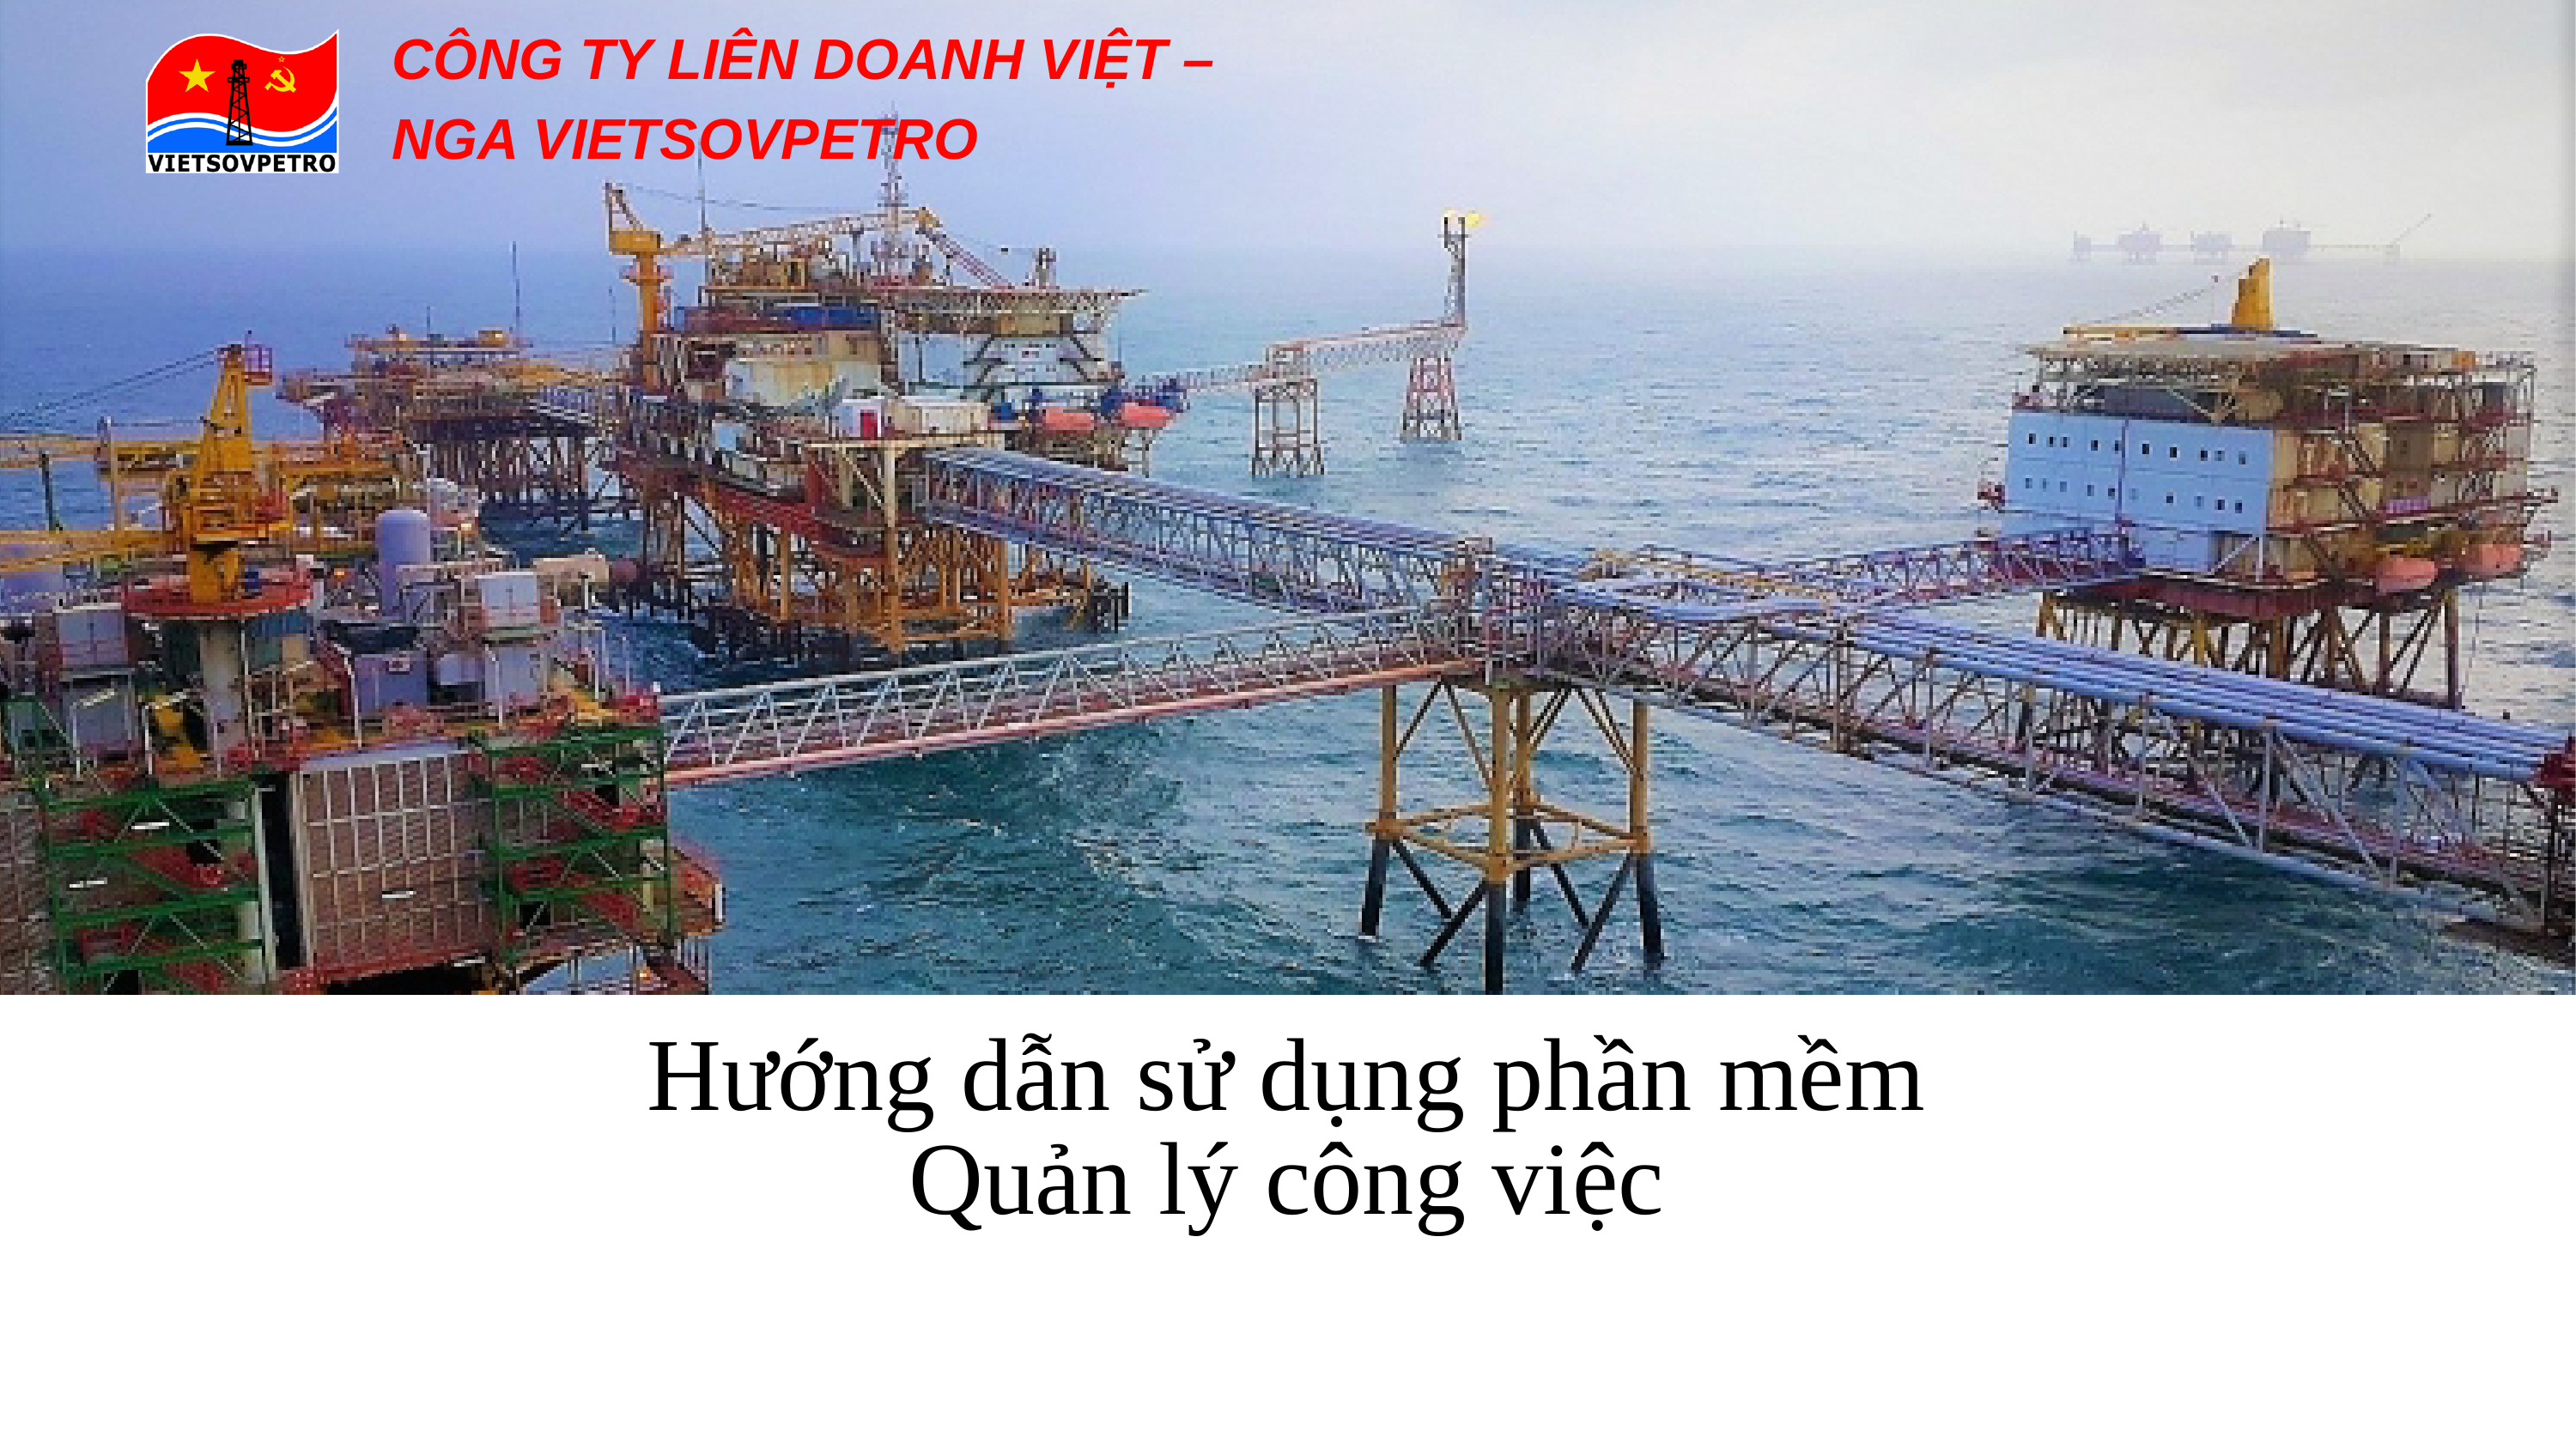

CÔNG TY LIÊN DOANH VIỆT – NGA VIETSOVPETRO

Hướng dẫn sử dụng phần mềm Quản lý công việc